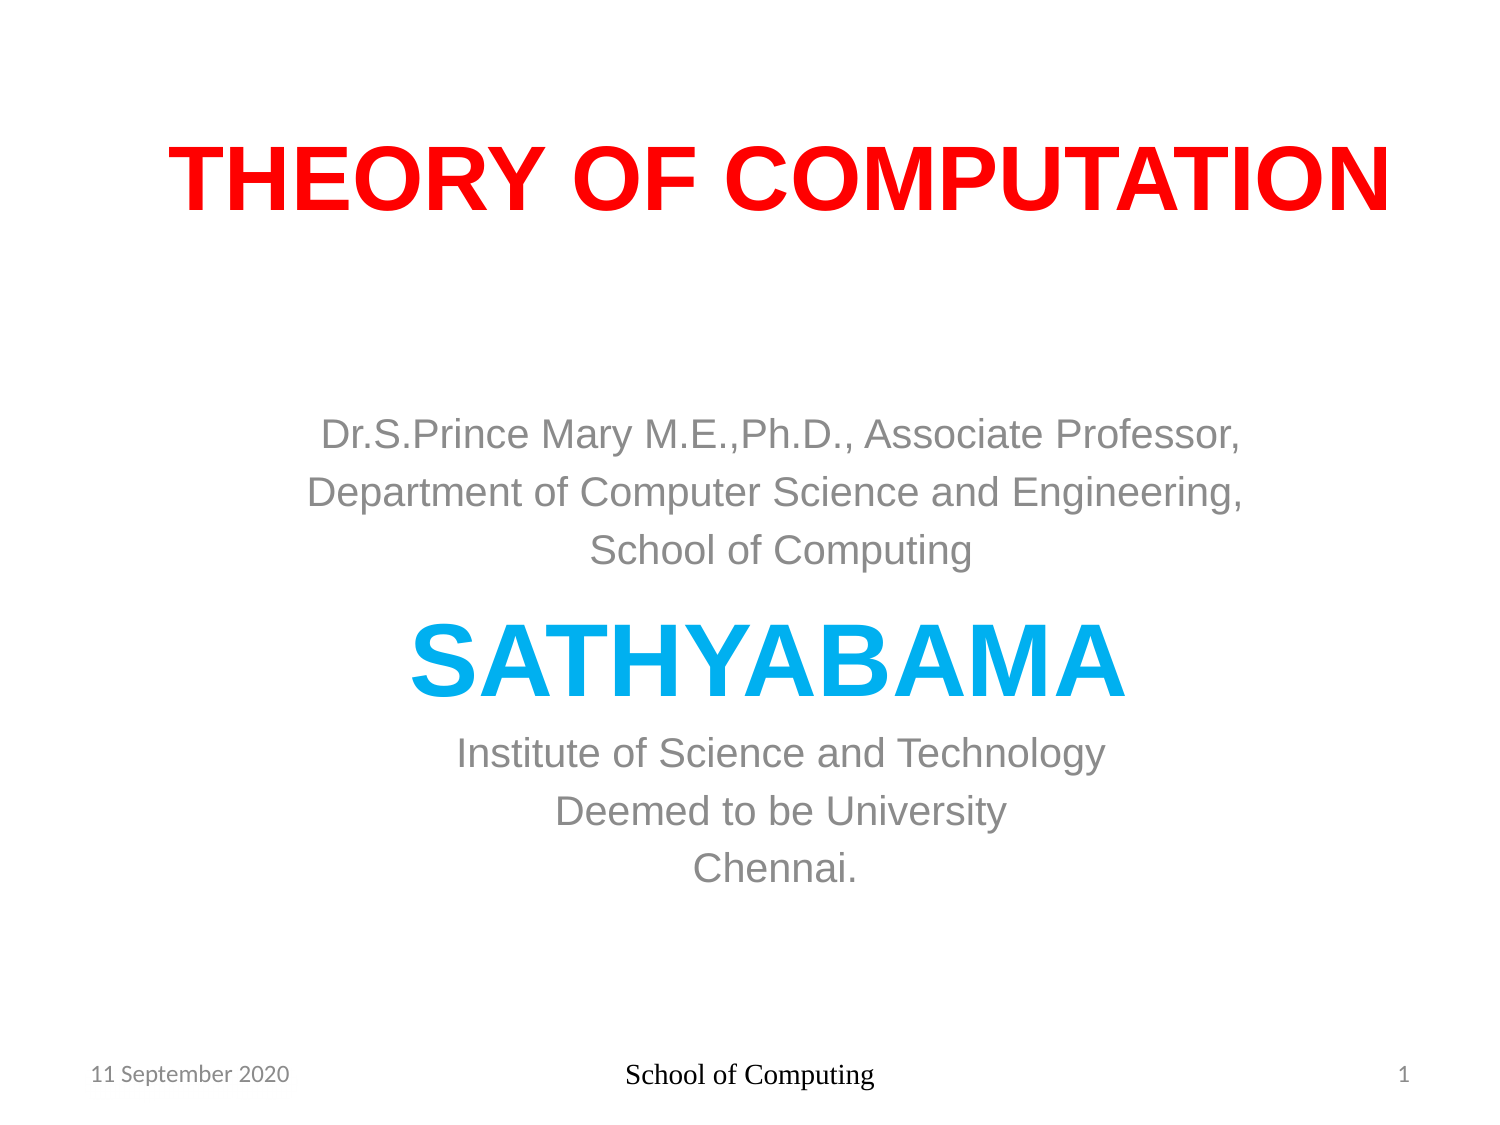

# THEORY OF COMPUTATION
Dr.S.Prince Mary M.E.,Ph.D., Associate Professor,
Department of Computer Science and Engineering,
School of Computing
SATHYABAMA
Institute of Science and Technology
Deemed to be University
Chennai.
11 September 2020
School of Computing
1